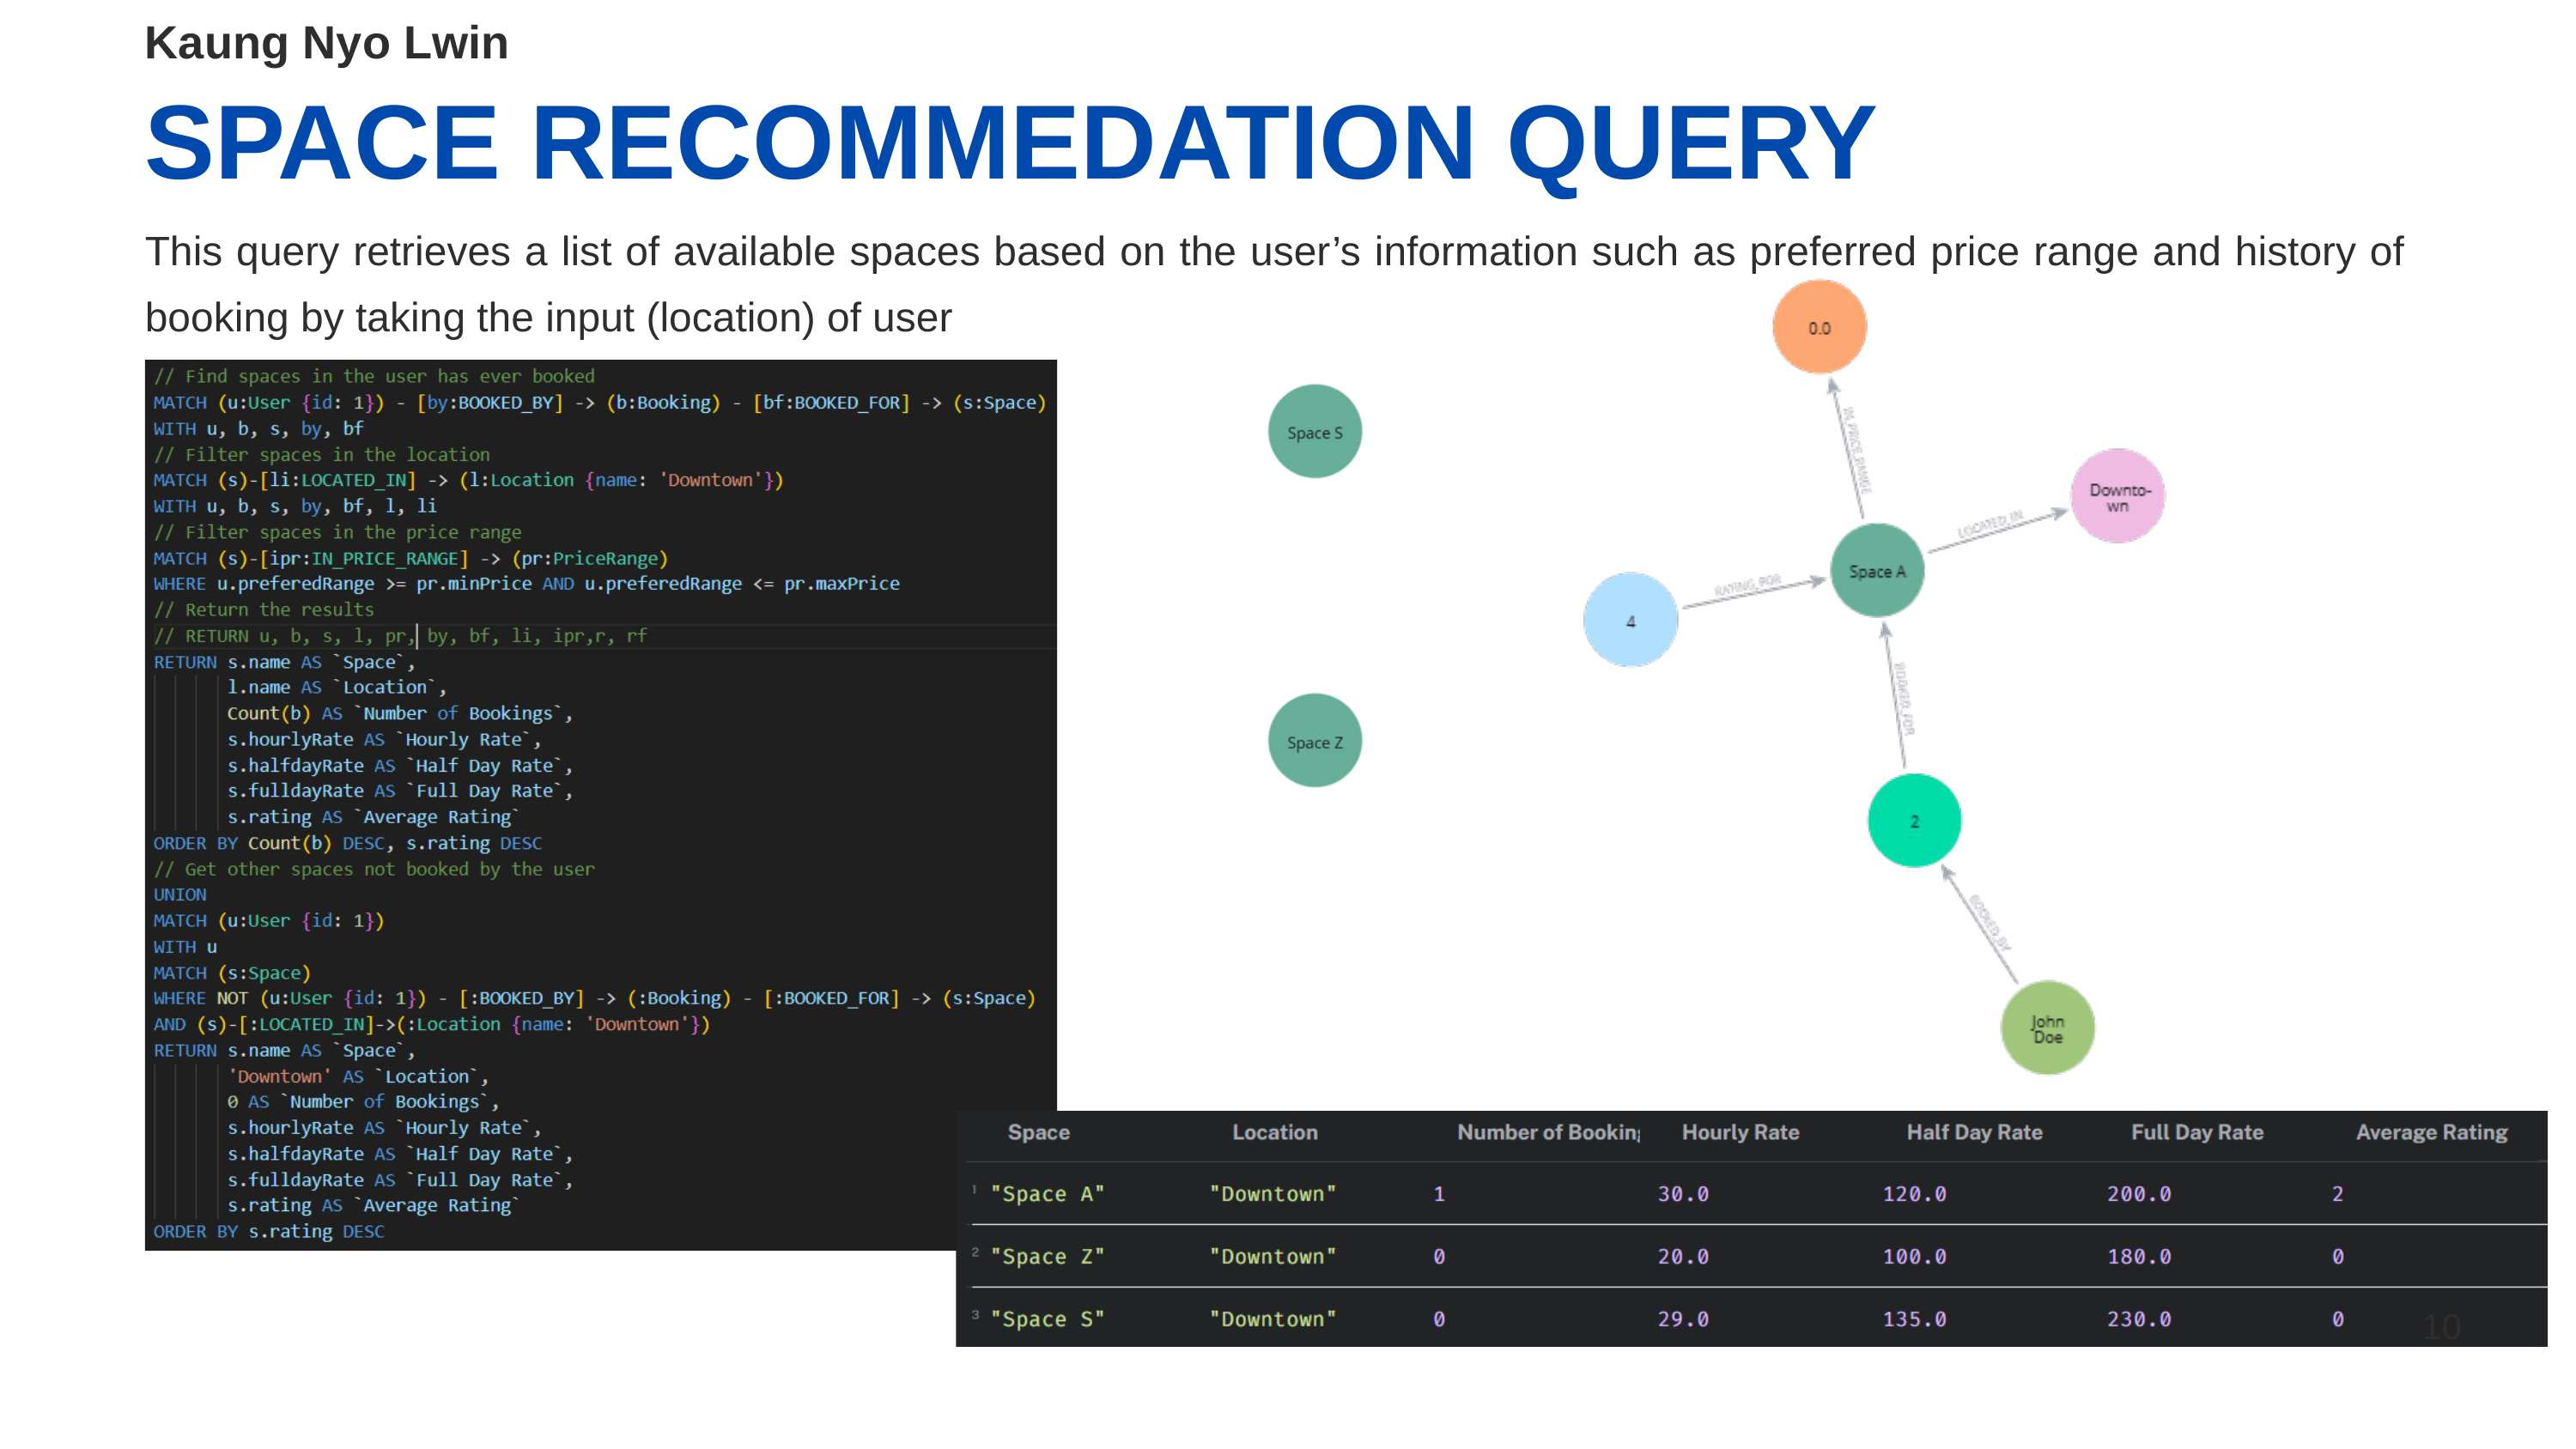

Kaung Nyo Lwin
SPACE RECOMMEDATION QUERY

This query retrieves a list of available spaces based on the user’s information such as preferred price range and history of booking by taking the input (location) of user

10